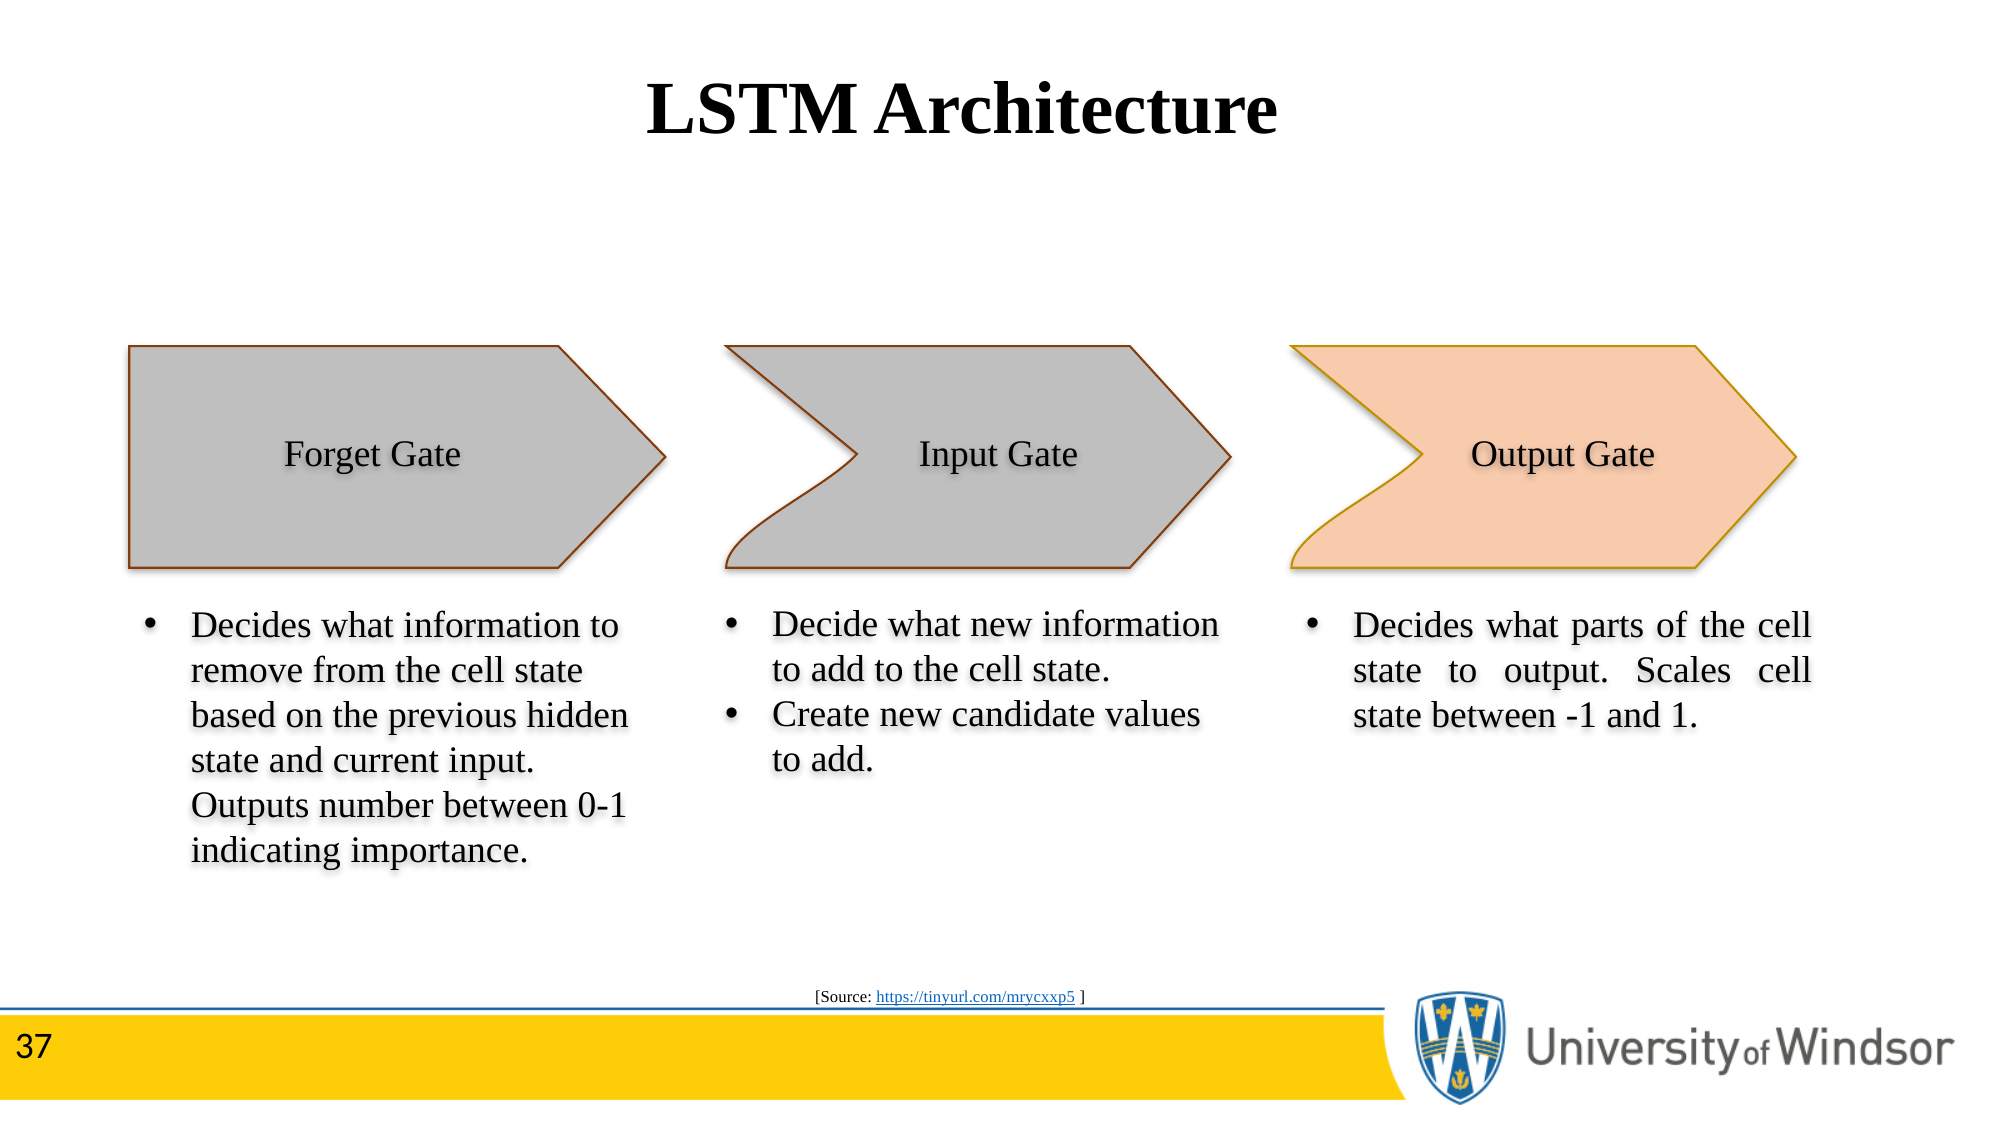

LSTM Architecture

Forget Gate
Decides what information to remove from the cell state based on the previous hidden state and current input. Outputs number between 0-1 indicating importance.

Input Gate
Decide what new information to add to the cell state.
Create new candidate values to add.

Output Gate
Decides what parts of the cell state to output. Scales cell state between -1 and 1.
[Source: https://tinyurl.com/mrycxxp5 ]
37